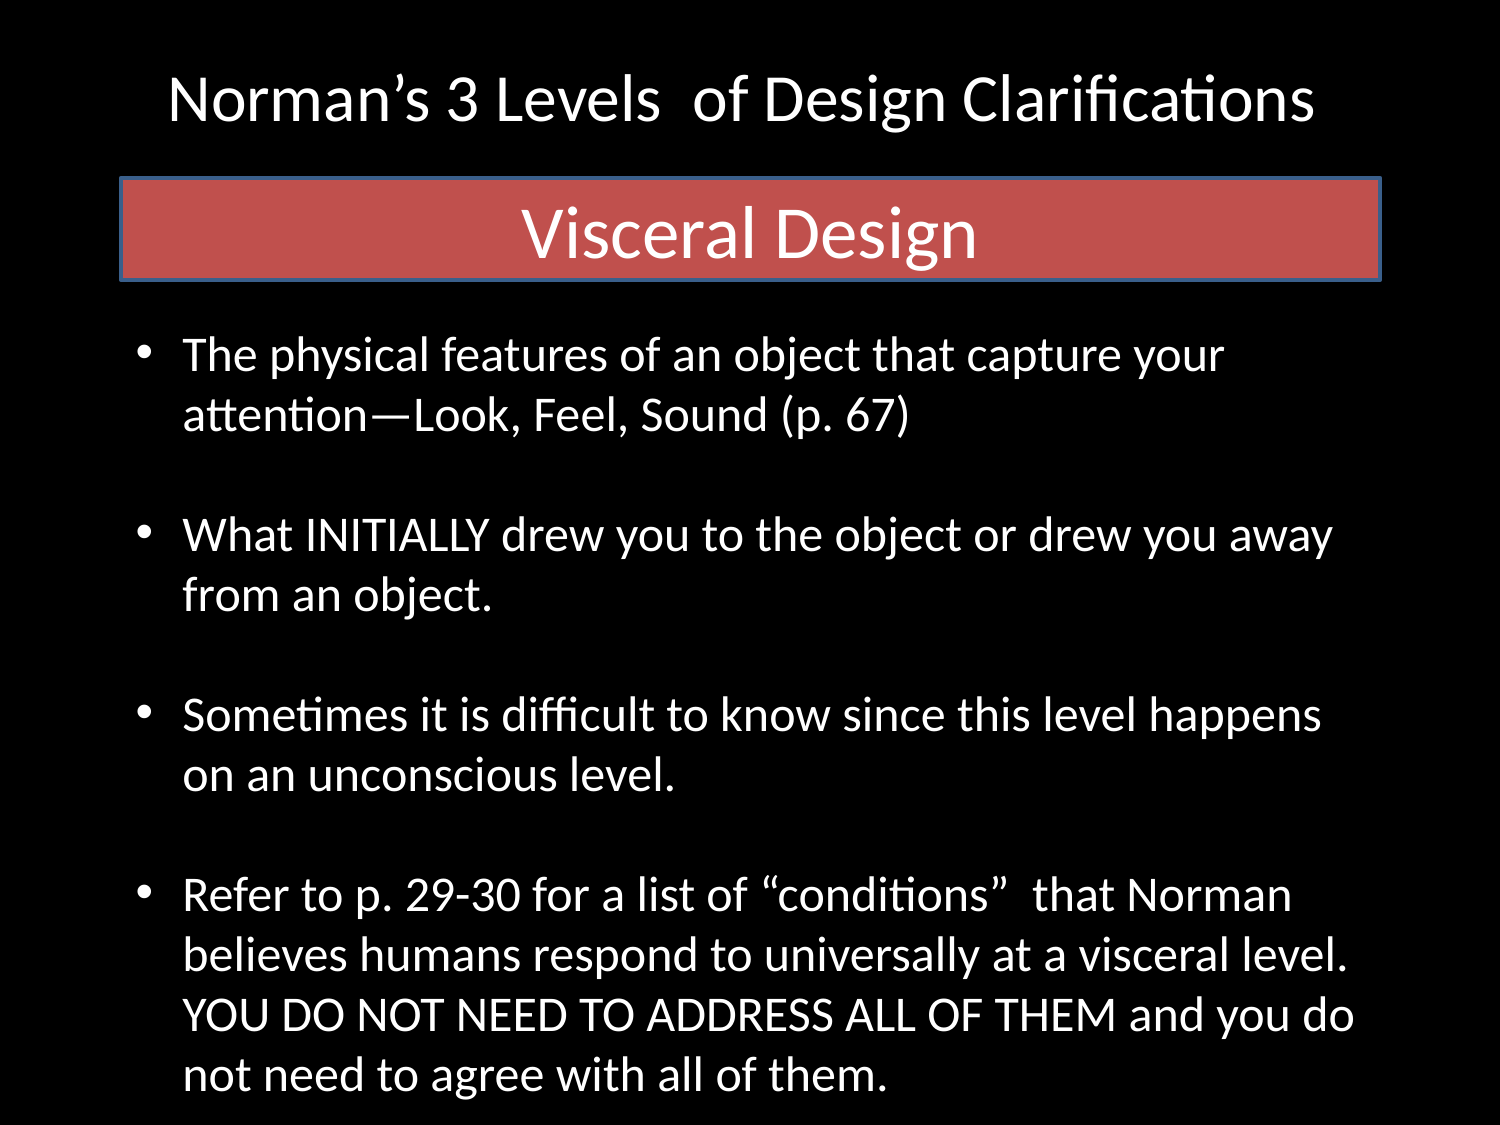

# Norman’s 3 Levels  of Design Clarifications
Visceral Design
The physical features of an object that capture your attention—Look, Feel, Sound (p. 67)

What INITIALLY drew you to the object or drew you away from an object.

Sometimes it is difficult to know since this level happens on an unconscious level.

Refer to p. 29-30 for a list of “conditions”  that Norman believes humans respond to universally at a visceral level. YOU DO NOT NEED TO ADDRESS ALL OF THEM and you do not need to agree with all of them.